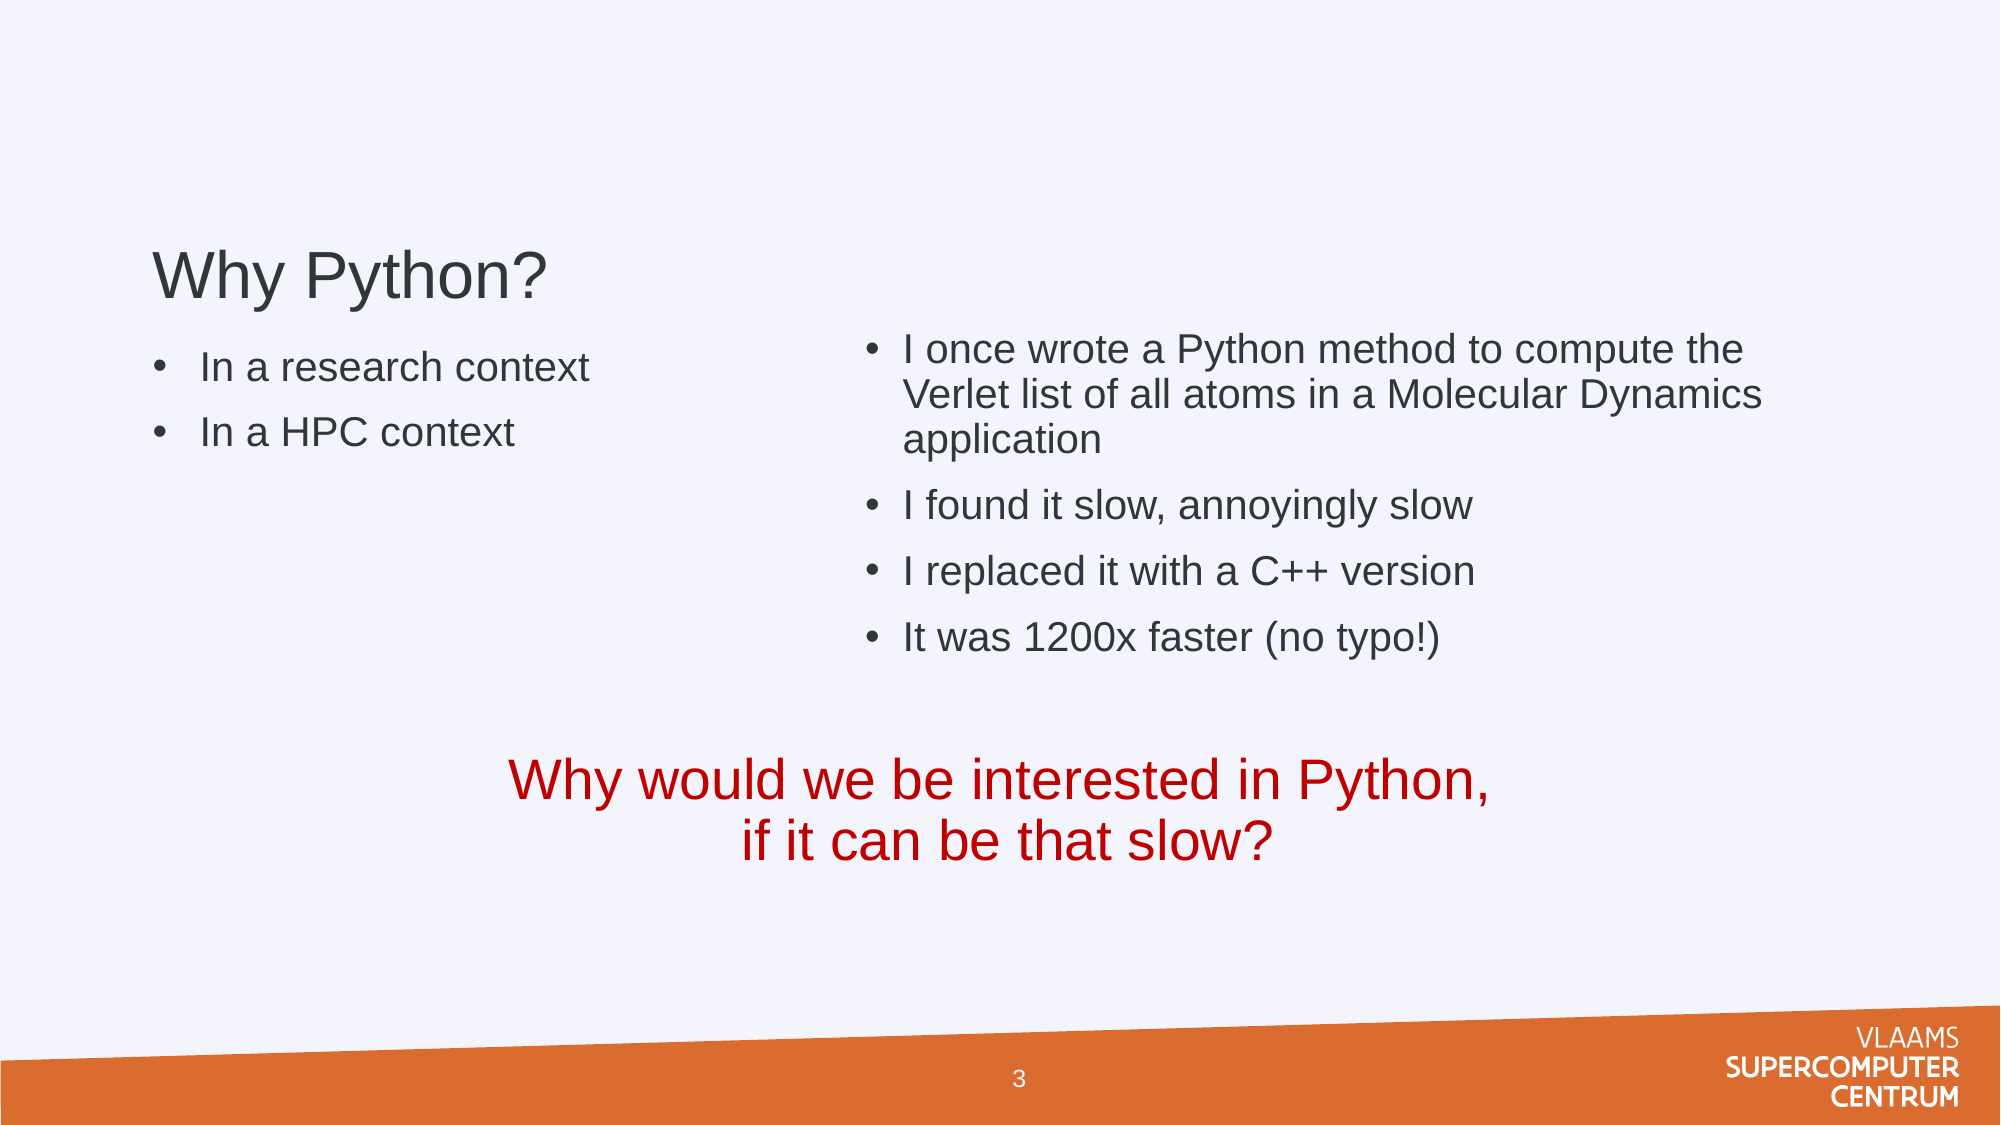

# Why Python?
I once wrote a Python method to compute the Verlet list of all atoms in a Molecular Dynamics application
I found it slow, annoyingly slow
I replaced it with a C++ version
It was 1200x faster (no typo!)
In a research context
In a HPC context
Why would we be interested in Python,
 if it can be that slow?
3